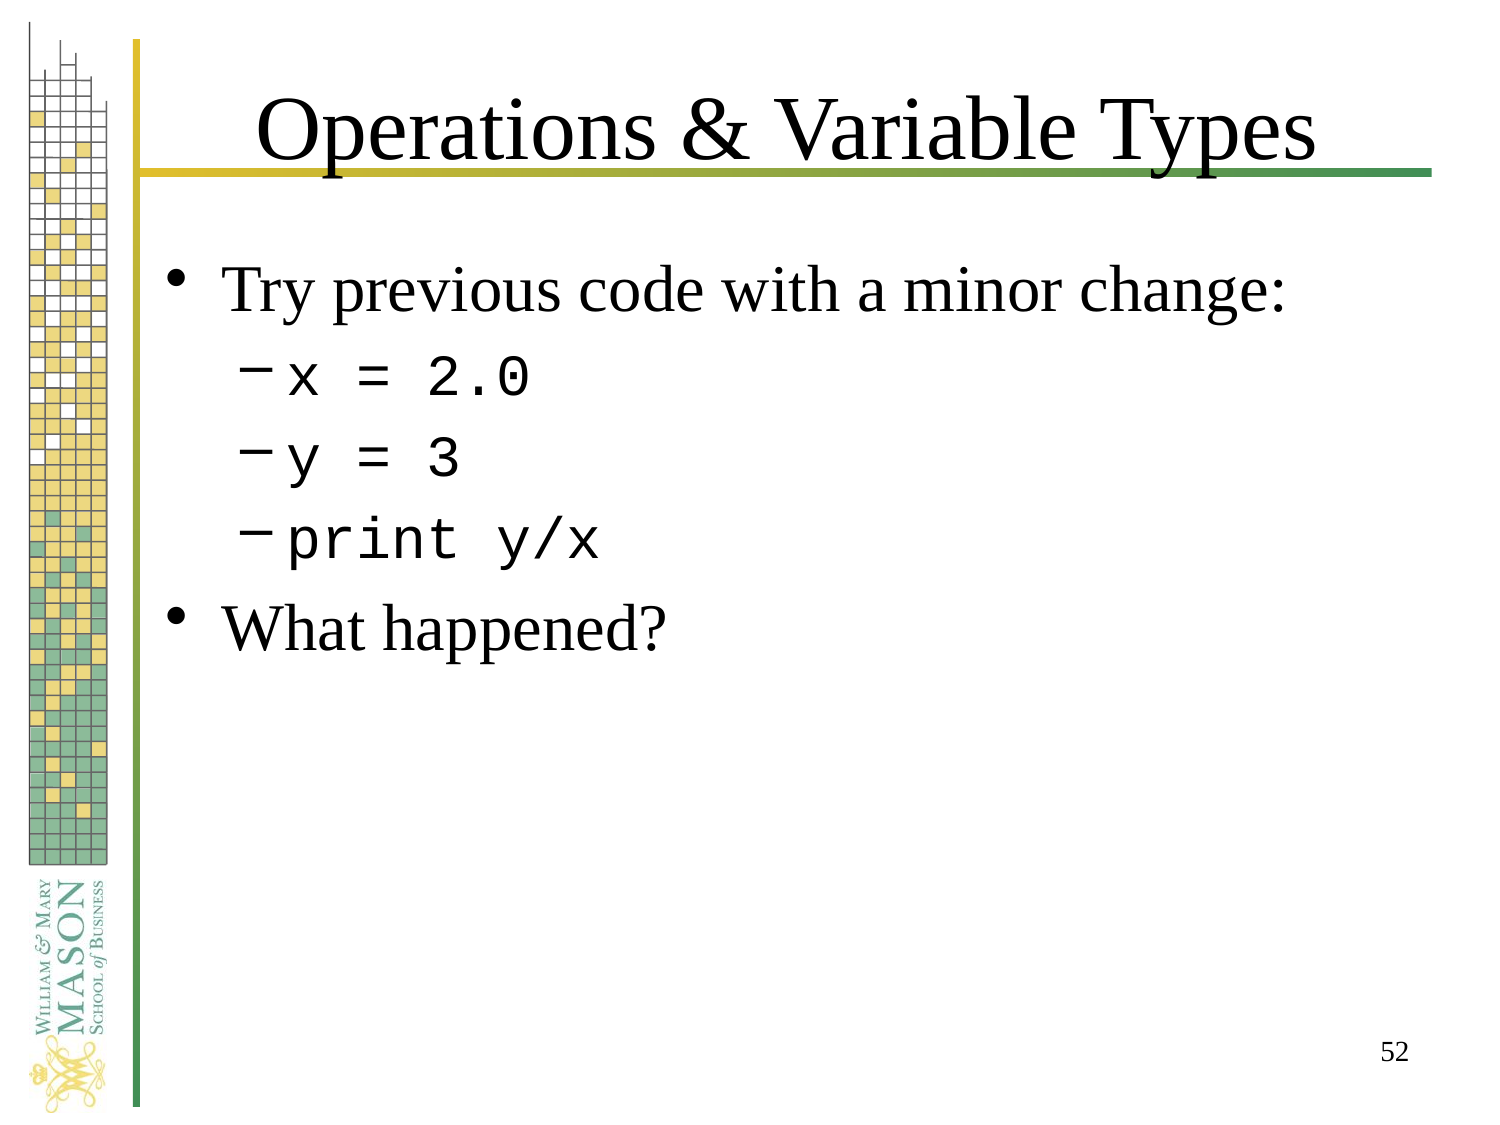

# Operations & Variable Types
Try previous code with a minor change:
x = 2.0
y = 3
print y/x
What happened?
52